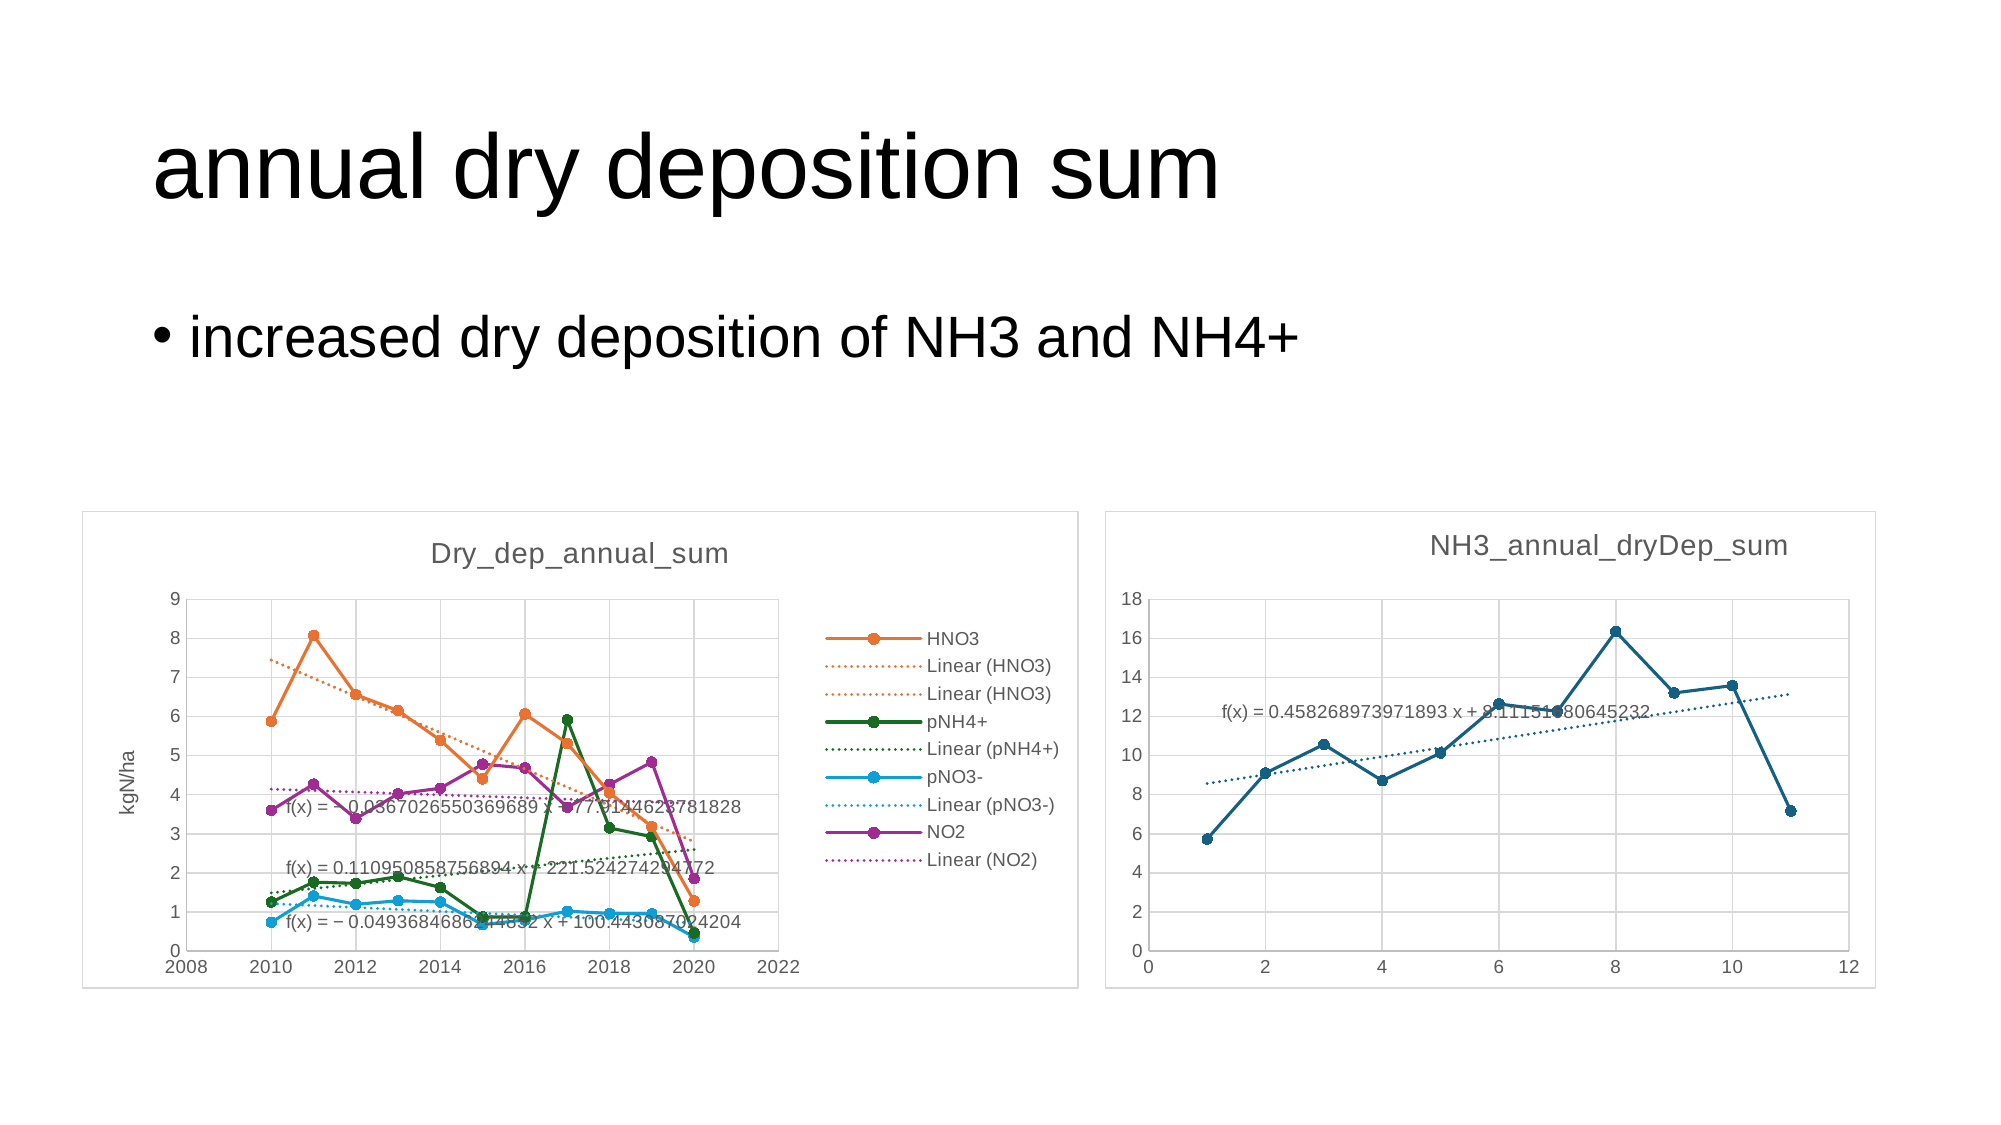

# annual dry deposition sum
increased dry deposition of NH3 and NH4+

### Chart: Dry_dep_annual_sum

| Category | HNO3 | pNH4+ | pNO3- | NO2 |
|---|---|---|---|---|

### Chart: NH3_annual_dryDep_sum

| Category |  |
|---|---|